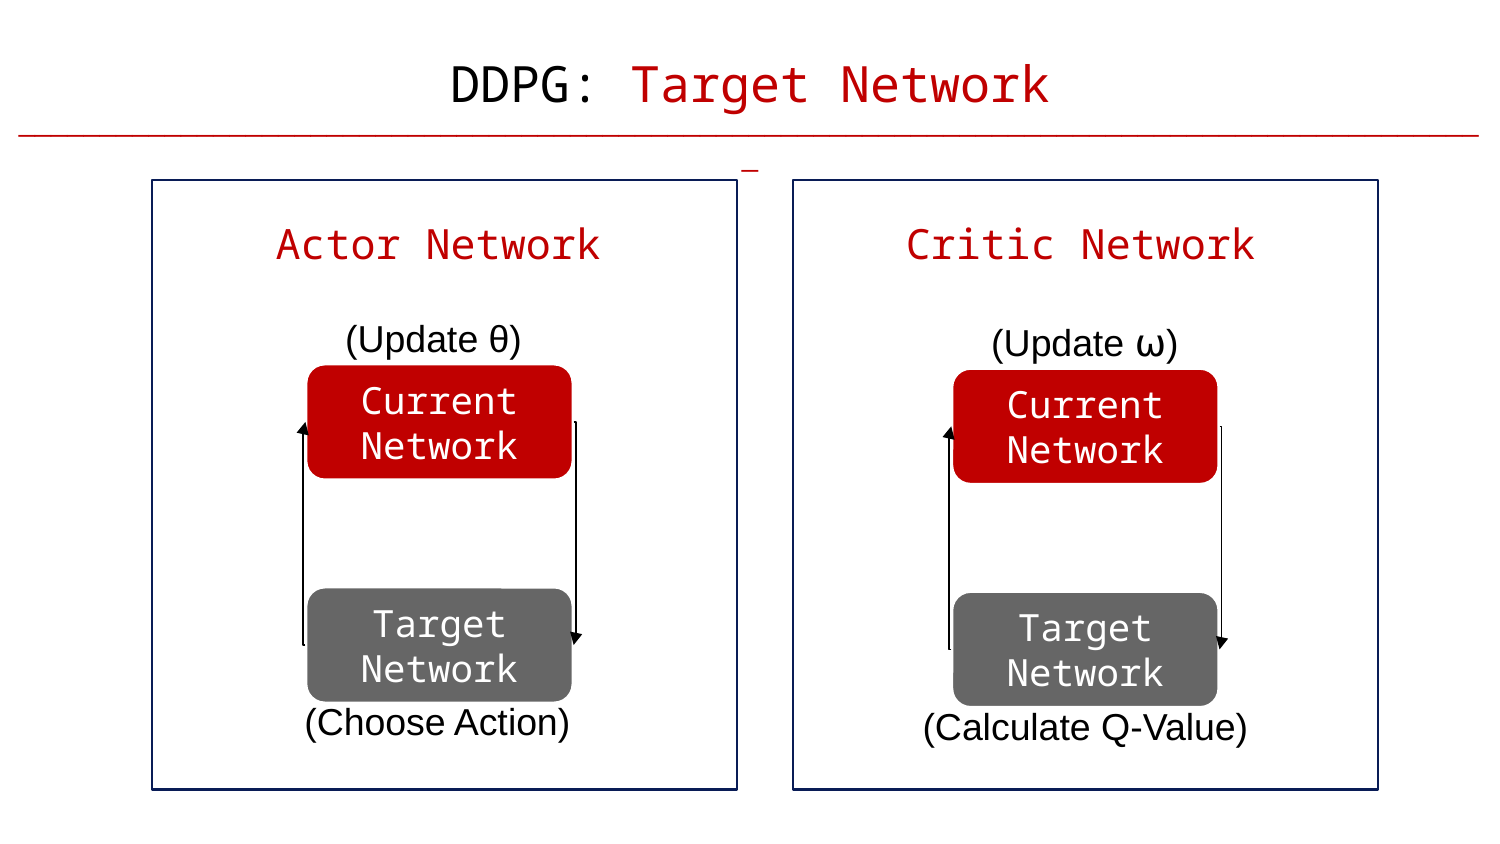

DDPG: Target Network
___________________________________________________________________________________________

Actor Network
Critic Network
(Update θ)
Current
Network
Target
Network
(Choose Action)
(Update ⍵)
Current
Network
Target
Network
(Calculate Q-Value)